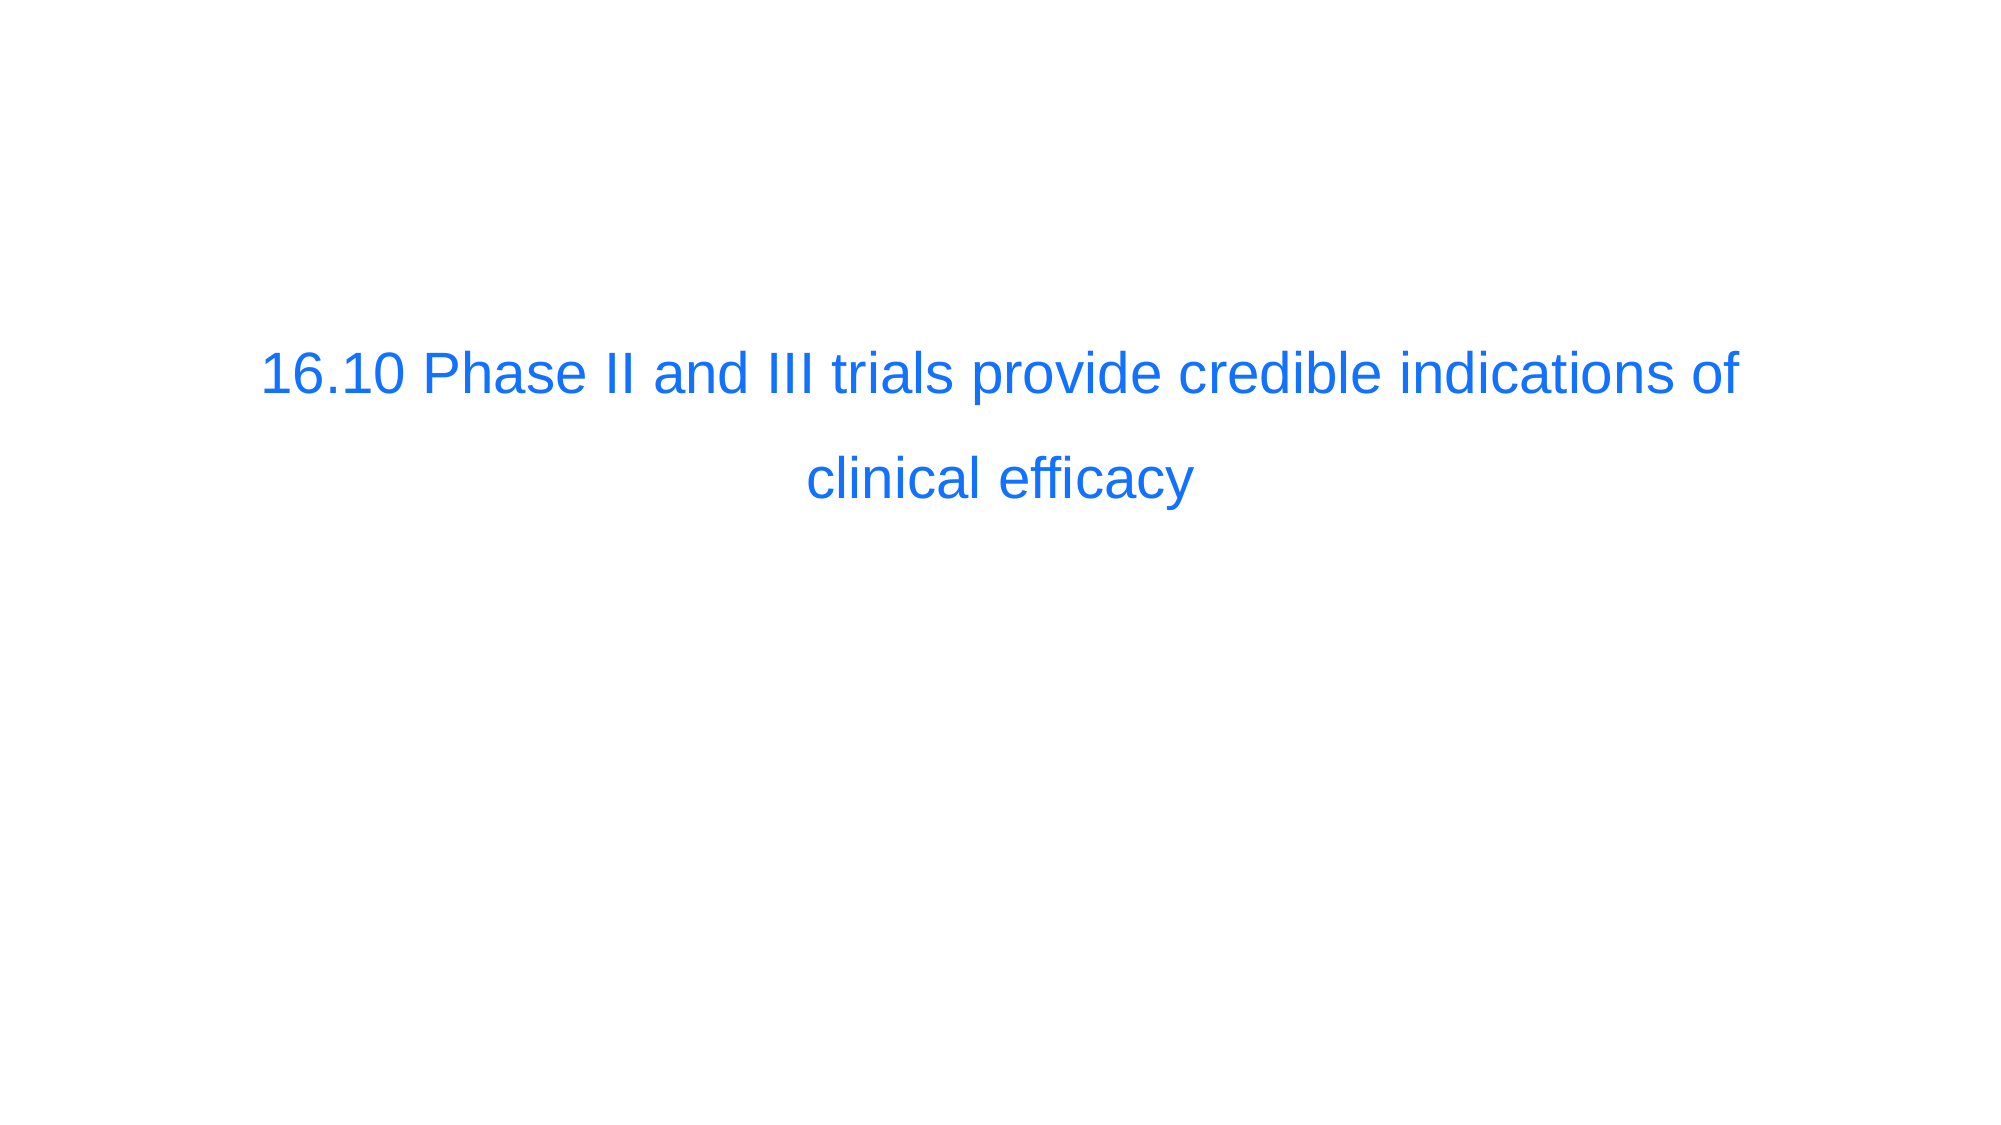

16.10 Phase II and III trials provide credible indications of clinical efficacy